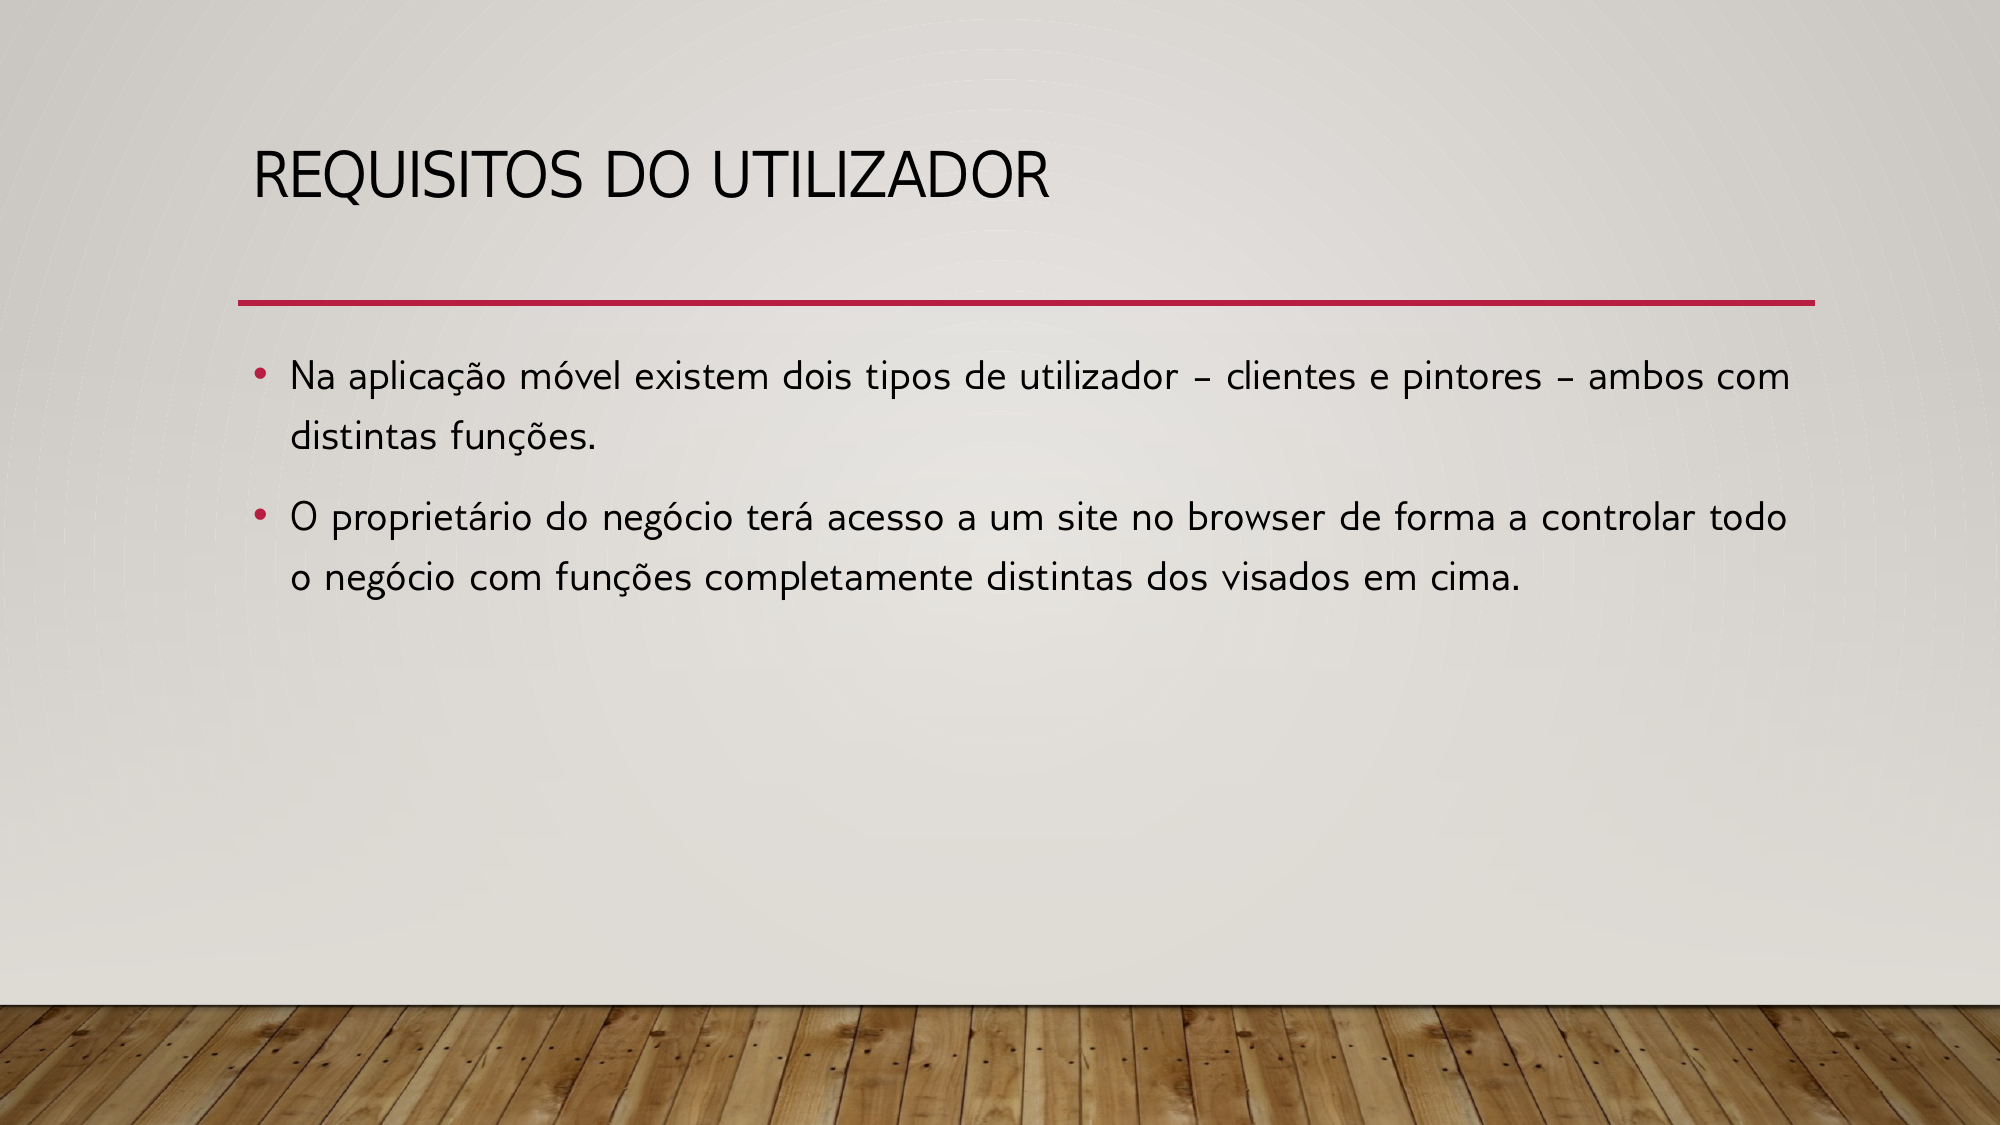

# Requisitos do Utilizador
Na aplicação móvel existem dois tipos de utilizador – clientes e pintores – ambos com distintas funções.
O proprietário do negócio terá acesso a um site no browser de forma a controlar todo o negócio com funções completamente distintas dos visados em cima.